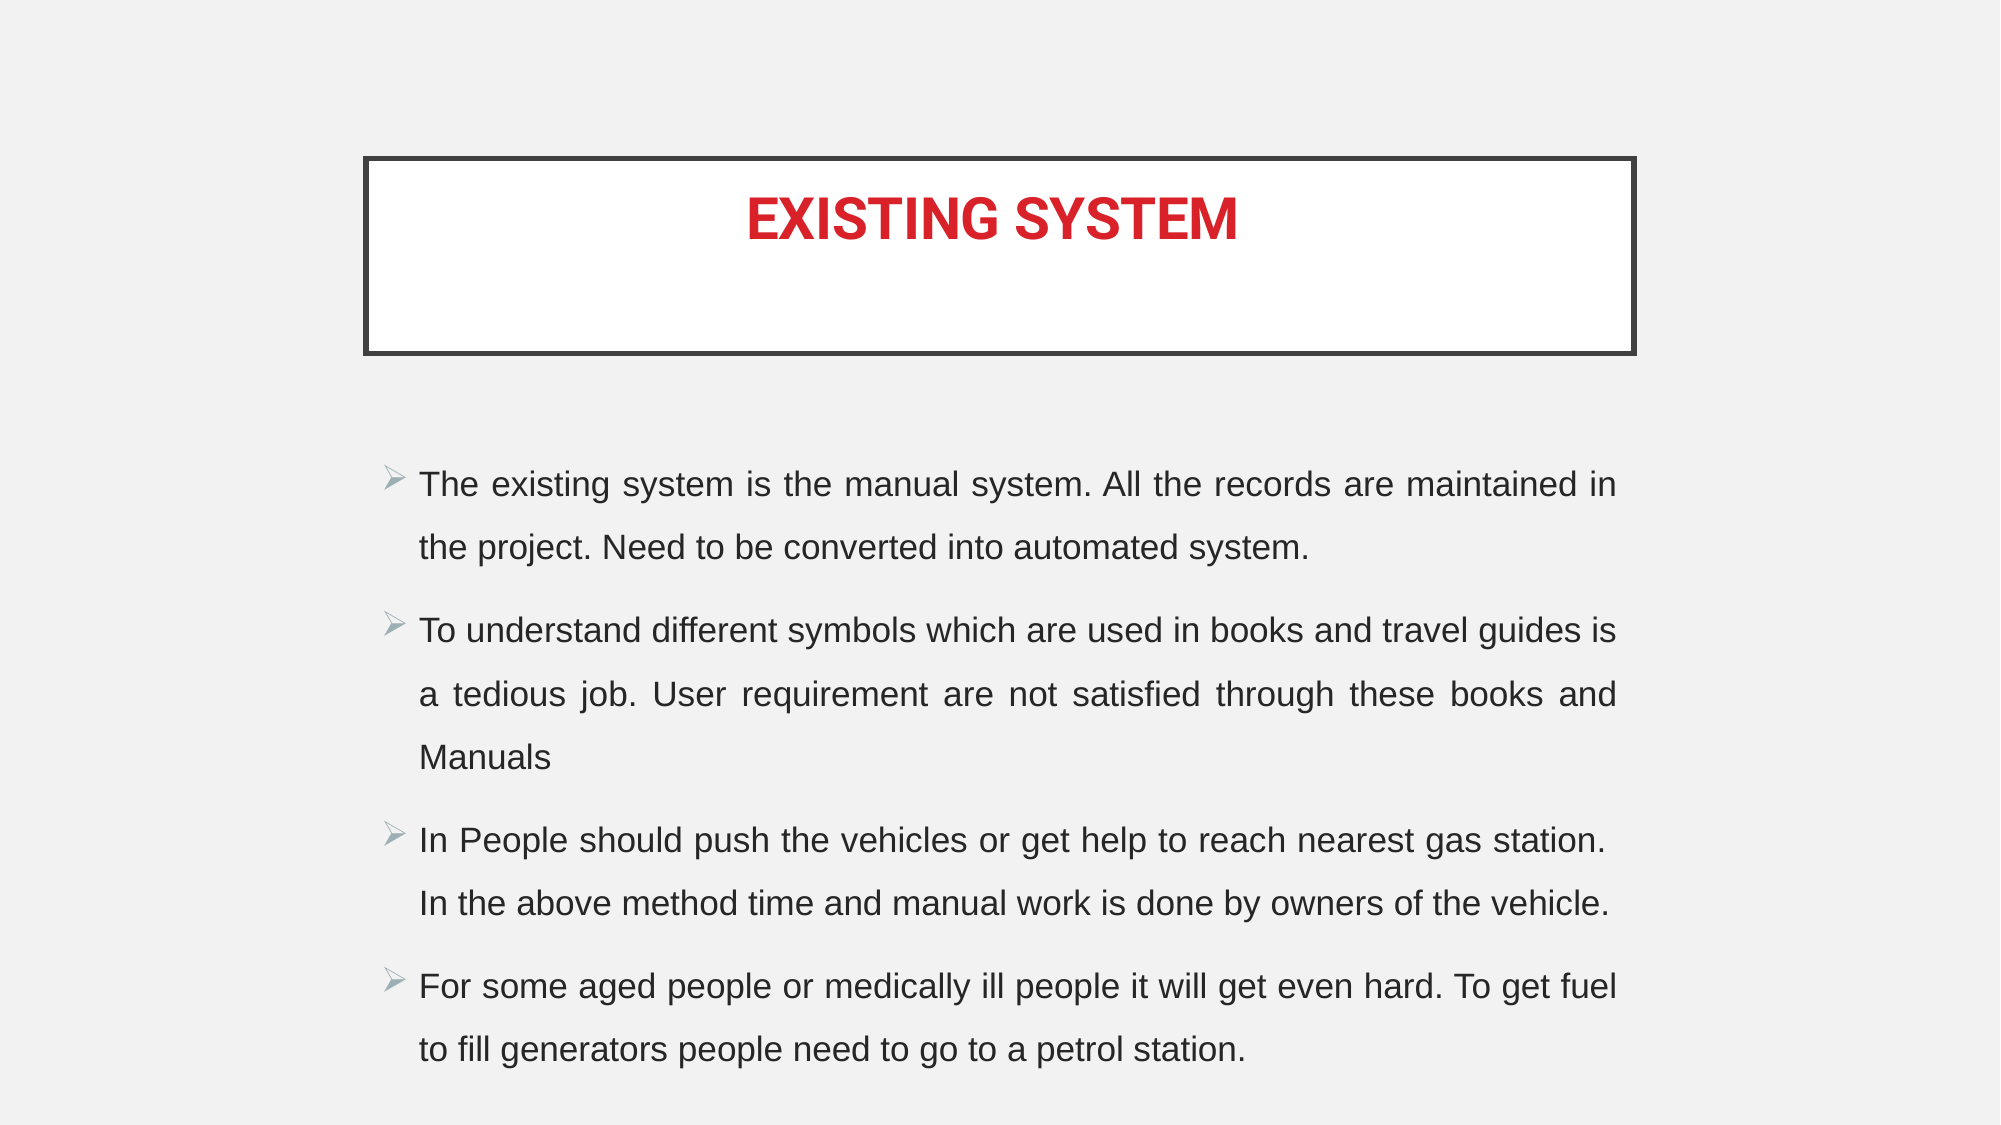

# EXISTING SYSTEM
The existing system is the manual system. All the records are maintained in the project. Need to be converted into automated system.
To understand different symbols which are used in books and travel guides is a tedious job. User requirement are not satisfied through these books and Manuals
In People should push the vehicles or get help to reach nearest gas station.  In the above method time and manual work is done by owners of the vehicle.
For some aged people or medically ill people it will get even hard. To get fuel to fill generators people need to go to a petrol station.